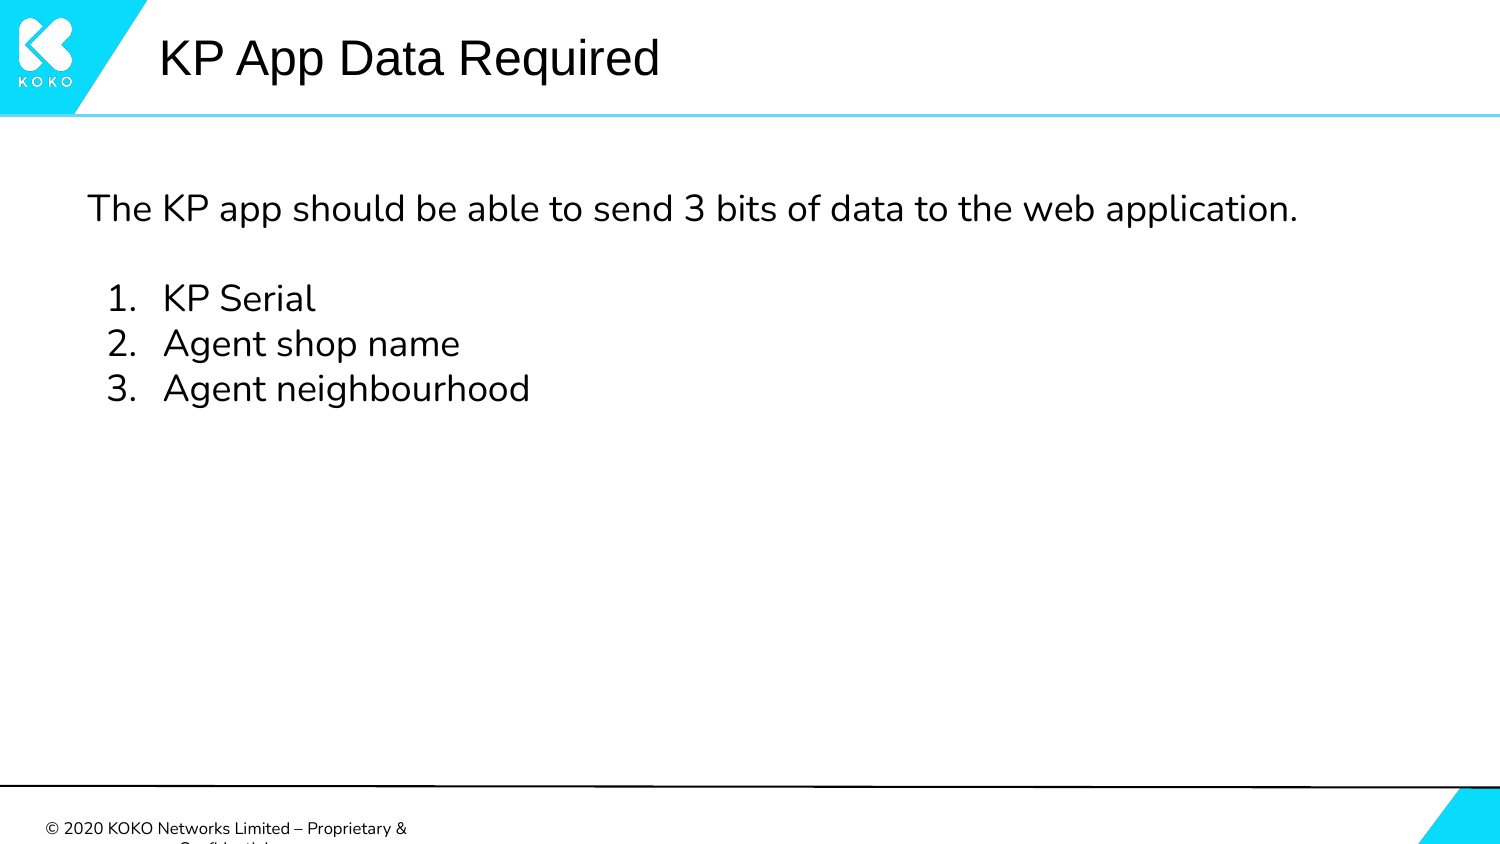

# KP App Data Required
The KP app should be able to send 3 bits of data to the web application.

KP Serial
Agent shop name
Agent neighbourhood